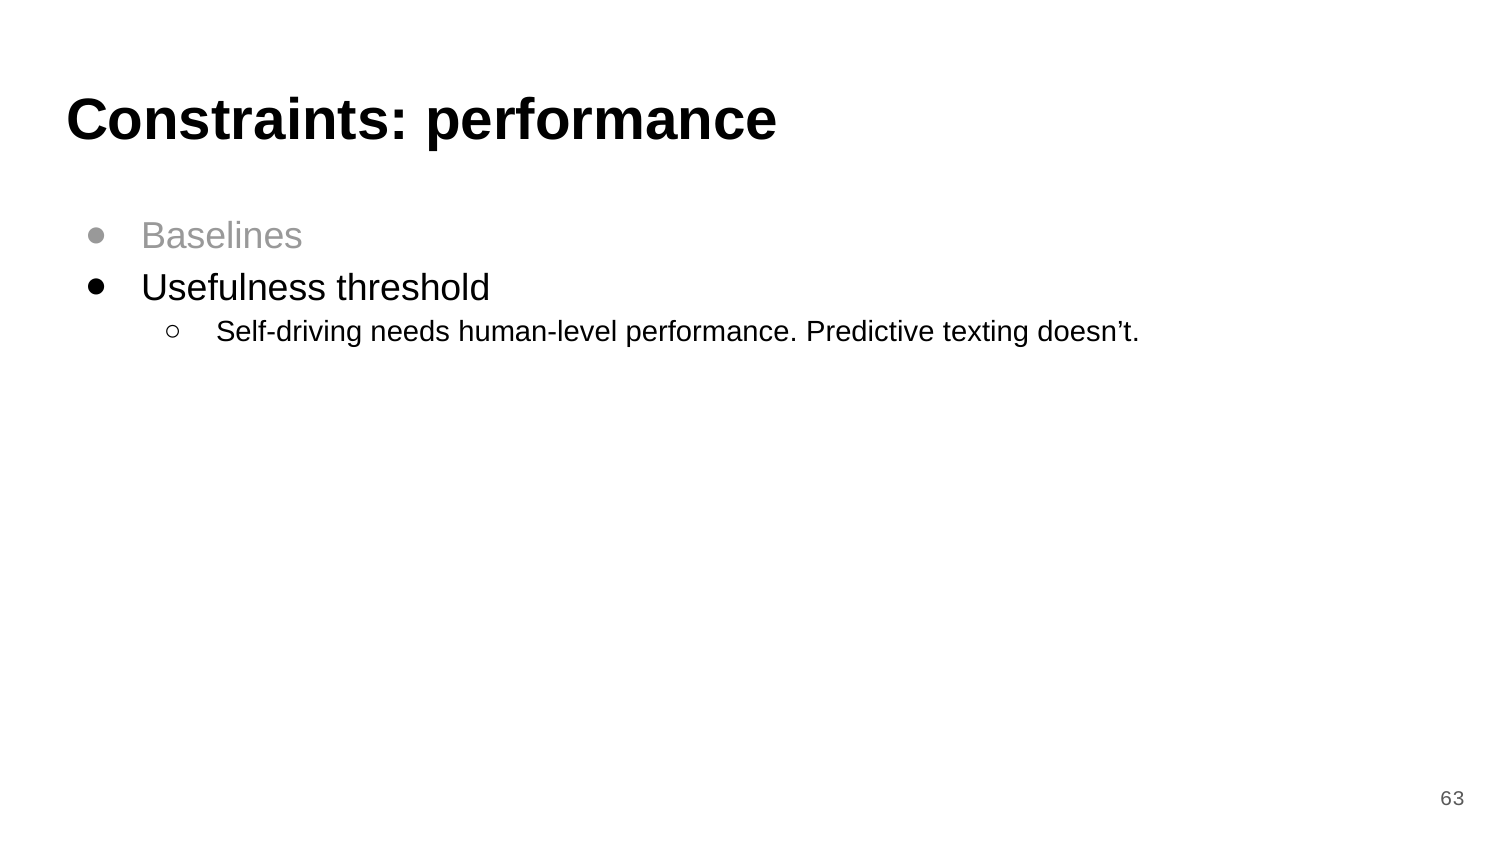

# Constraints: performance
Baselines
Usefulness threshold
Self-driving needs human-level performance. Predictive texting doesn’t.
63